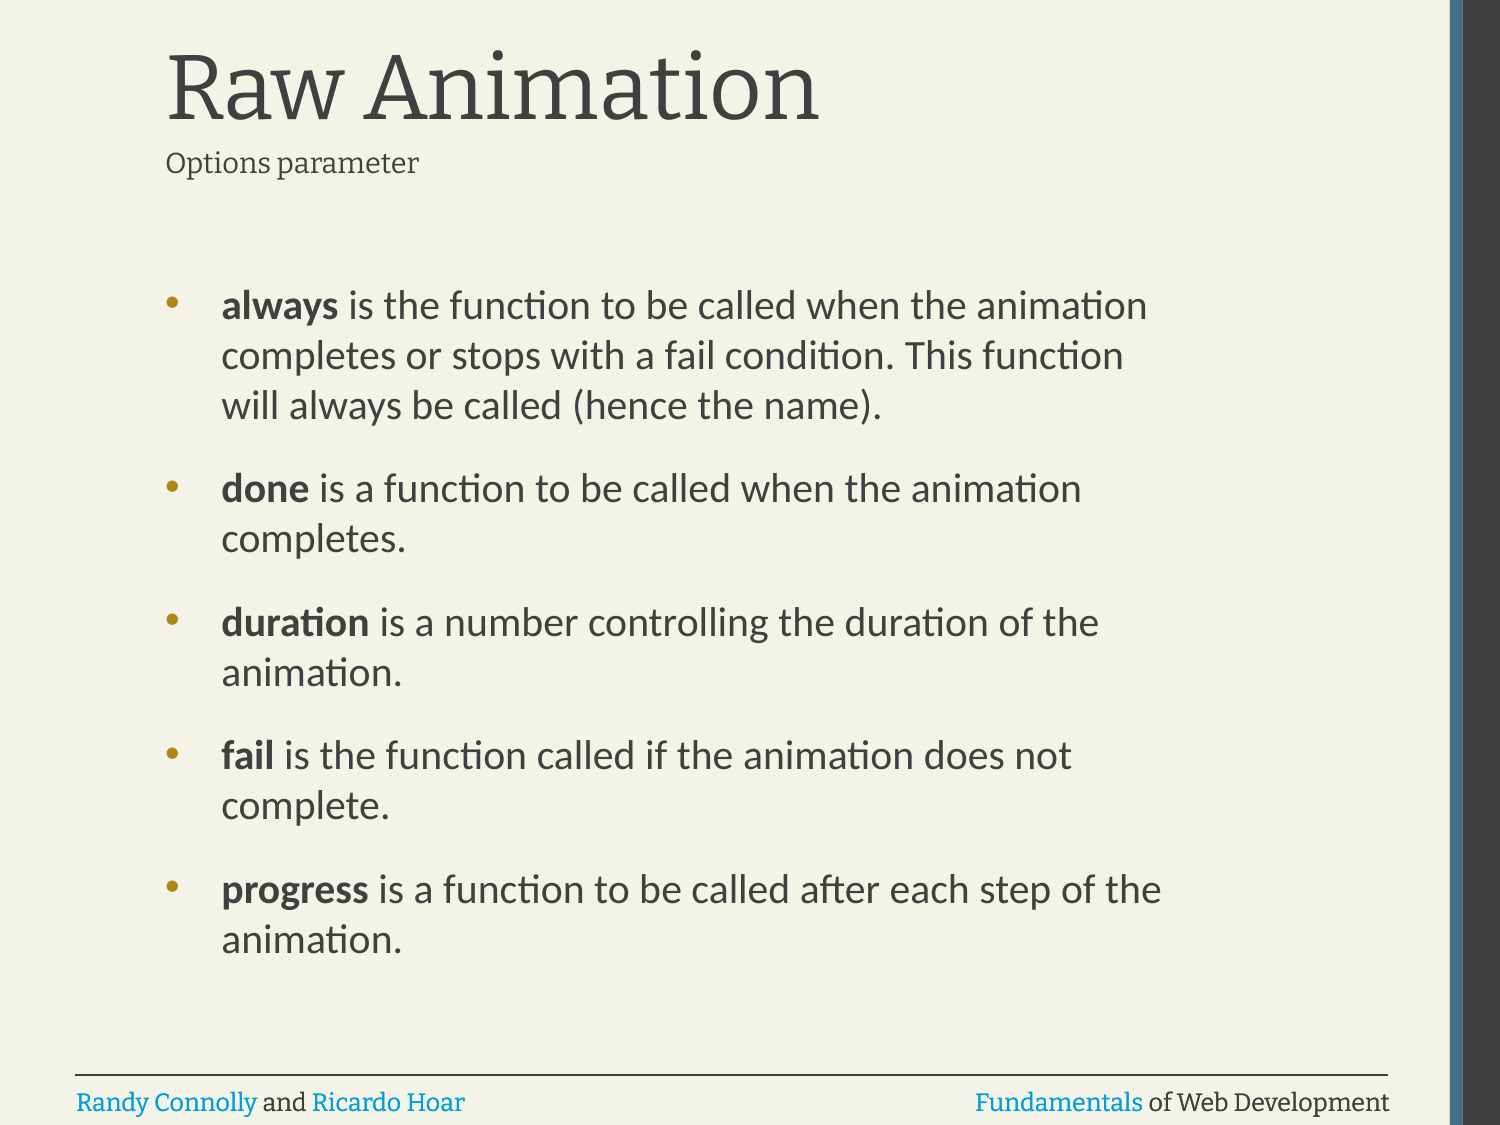

# Raw Animation
Options parameter
always is the function to be called when the animation completes or stops with a fail condition. This function will always be called (hence the name).
done is a function to be called when the animation completes.
duration is a number controlling the duration of the animation.
fail is the function called if the animation does not complete.
progress is a function to be called after each step of the animation.